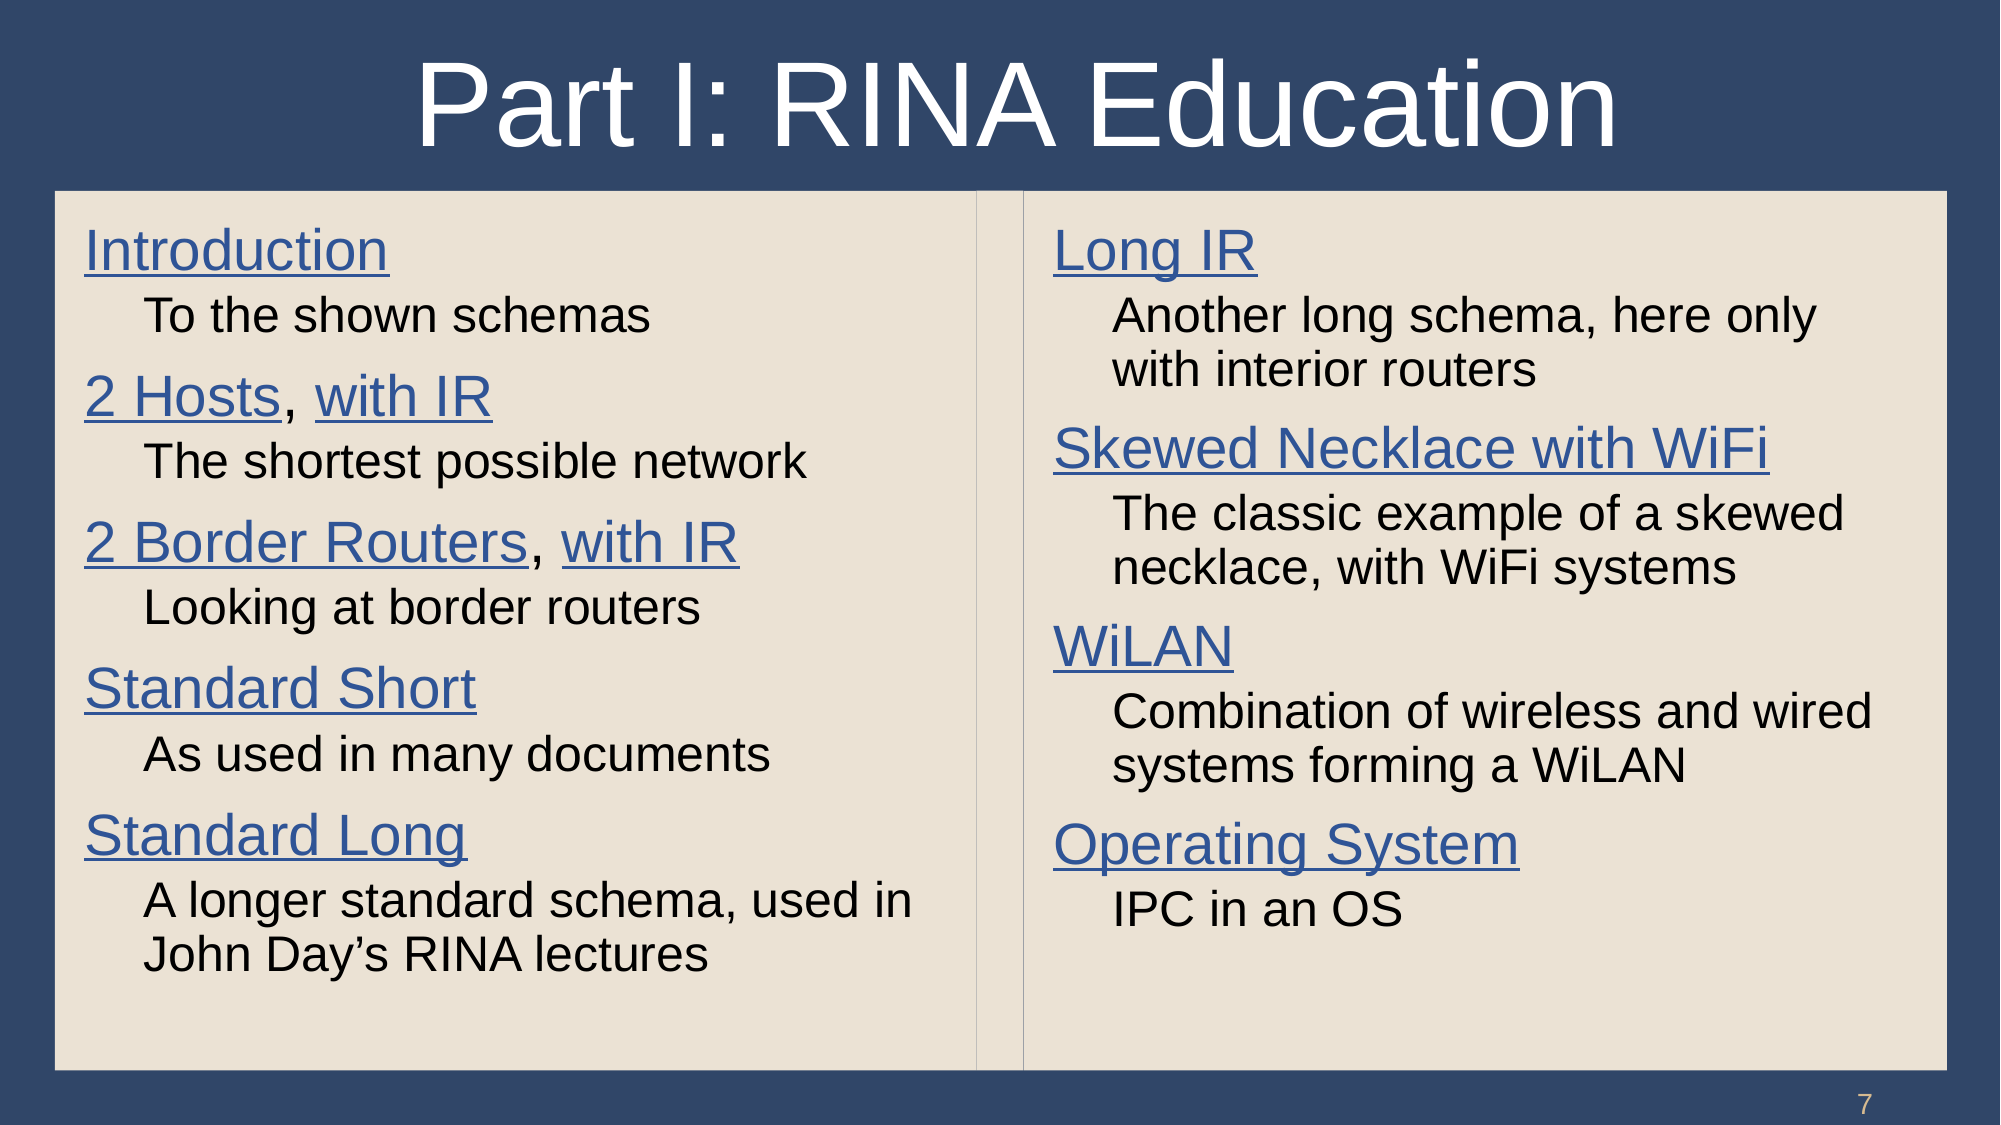

# Part I: RINA Education
Introduction
To the shown schemas
2 Hosts, with IR
The shortest possible network
2 Border Routers, with IR
Looking at border routers
Standard Short
As used in many documents
Standard Long
A longer standard schema, used in John Day’s RINA lectures
Long IR
Another long schema, here only with interior routers
Skewed Necklace with WiFi
The classic example of a skewed necklace, with WiFi systems
WiLAN
Combination of wireless and wired systems forming a WiLAN
Operating System
IPC in an OS